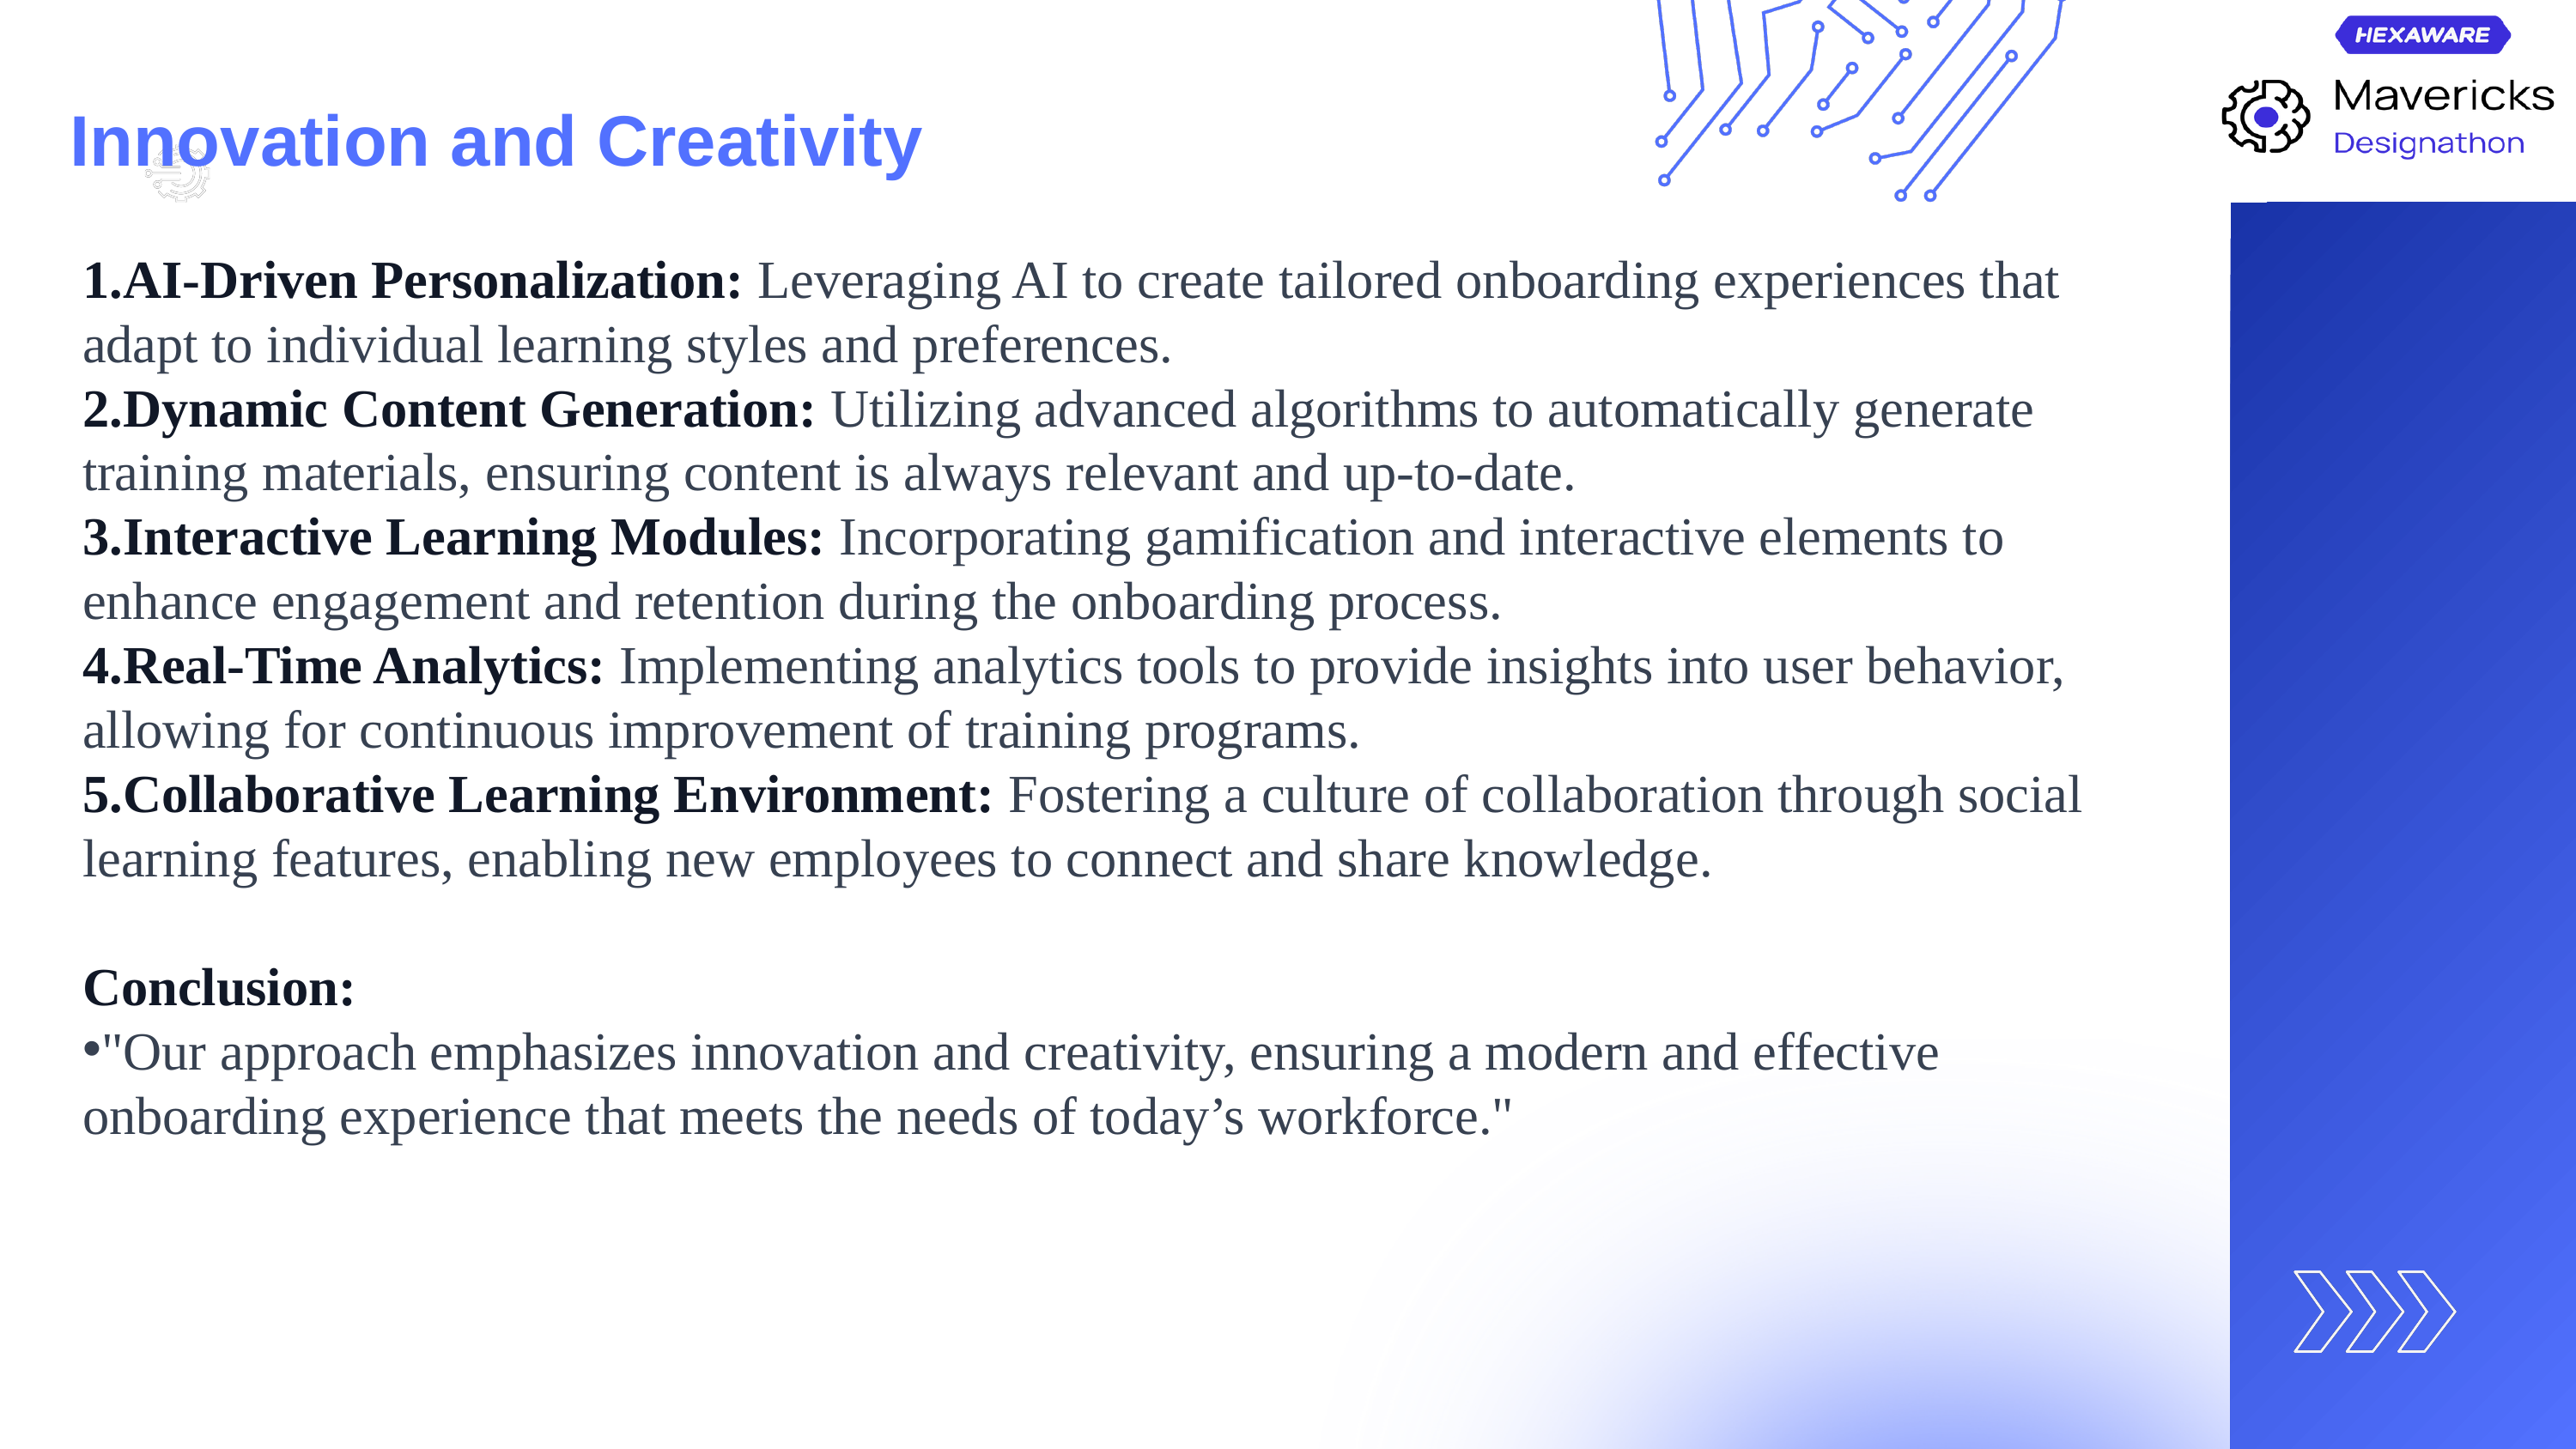

Innovation and Creativity

AI-Driven Personalization: Leveraging AI to create tailored onboarding experiences that adapt to individual learning styles and preferences.
Dynamic Content Generation: Utilizing advanced algorithms to automatically generate training materials, ensuring content is always relevant and up-to-date.
Interactive Learning Modules: Incorporating gamification and interactive elements to enhance engagement and retention during the onboarding process.
Real-Time Analytics: Implementing analytics tools to provide insights into user behavior, allowing for continuous improvement of training programs.
Collaborative Learning Environment: Fostering a culture of collaboration through social learning features, enabling new employees to connect and share knowledge.

Conclusion:
"Our approach emphasizes innovation and creativity, ensuring a modern and effective onboarding experience that meets the needs of today’s workforce."